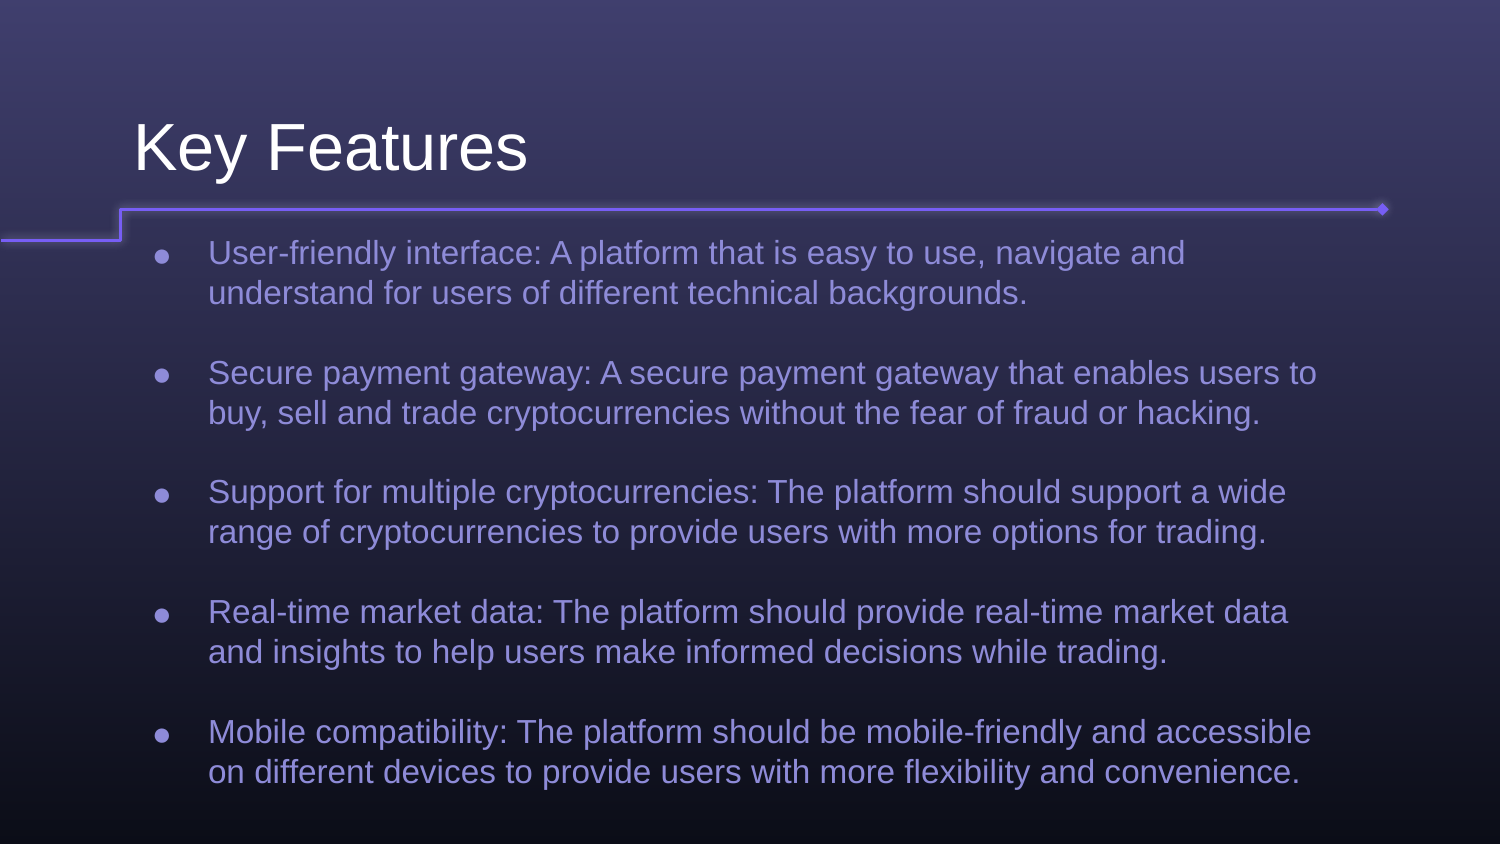

# Key Features
User-friendly interface: A platform that is easy to use, navigate and understand for users of different technical backgrounds.

Secure payment gateway: A secure payment gateway that enables users to buy, sell and trade cryptocurrencies without the fear of fraud or hacking.

Support for multiple cryptocurrencies: The platform should support a wide range of cryptocurrencies to provide users with more options for trading.

Real-time market data: The platform should provide real-time market data and insights to help users make informed decisions while trading.

Mobile compatibility: The platform should be mobile-friendly and accessible on different devices to provide users with more flexibility and convenience.